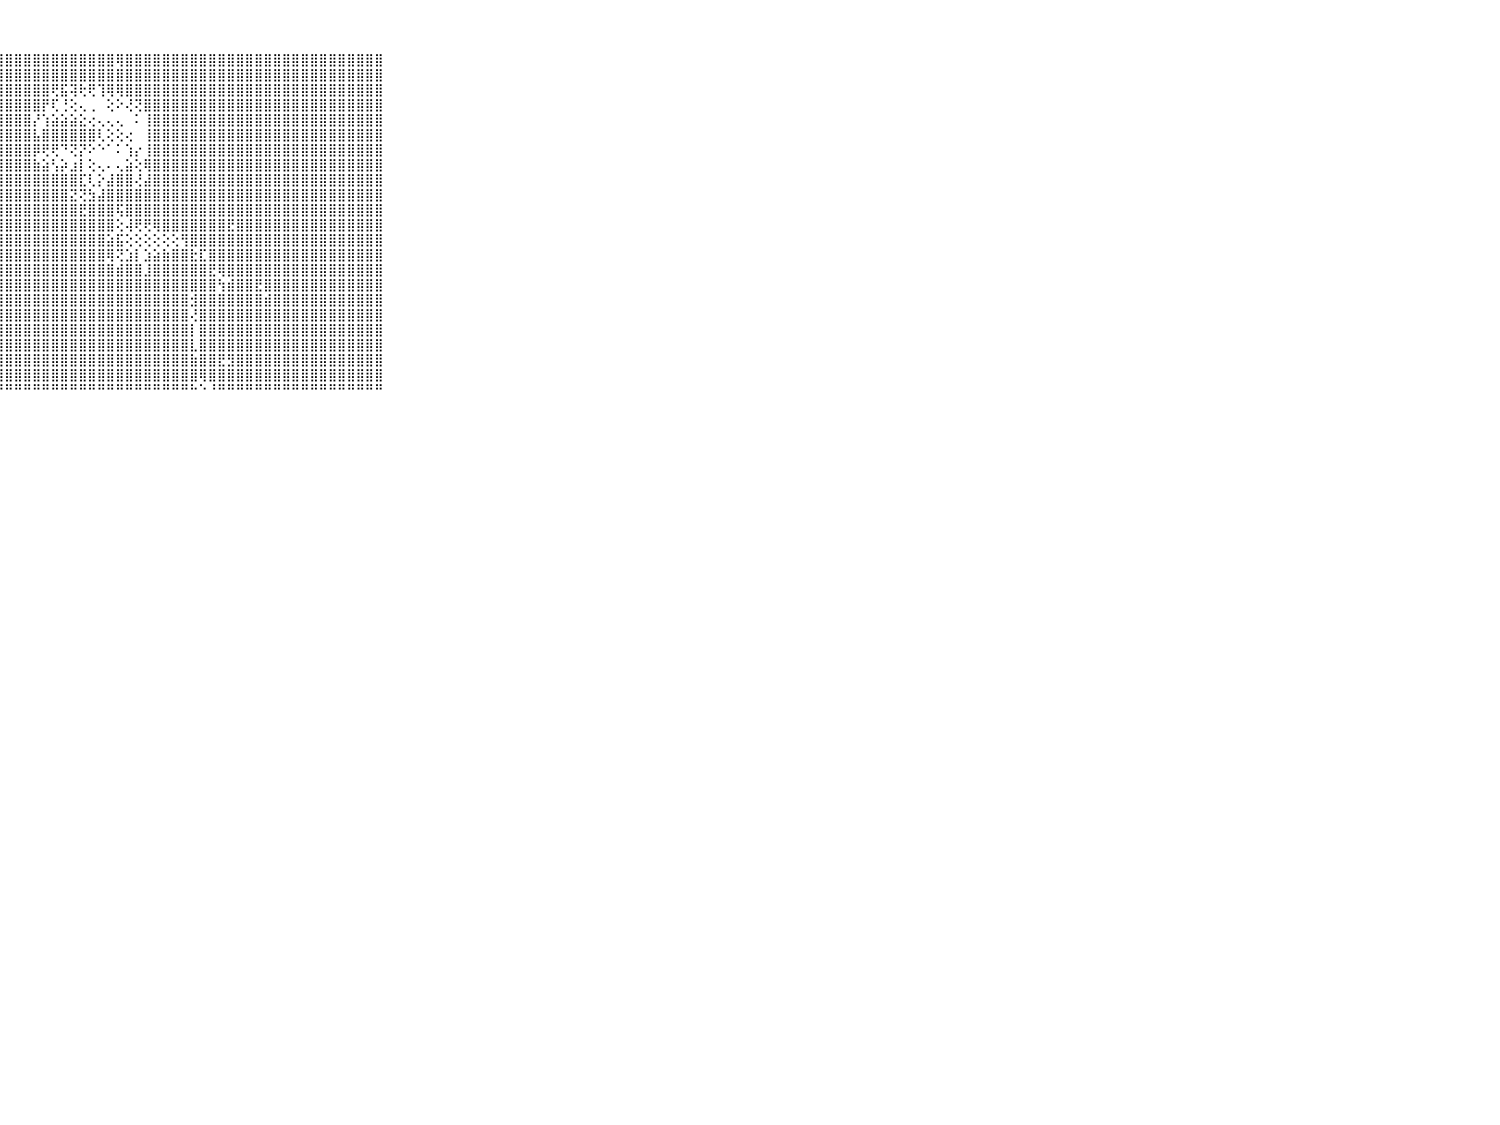

⠀⠀⠀⠀⠀⠀⠀⠀⠀⠀⠀⣽⣽⣿⣿⣿⣷⢜⢕⢕⢱⣿⣿⣿⣿⣿⣿⣿⣿⣿⣿⣿⣿⣿⣿⣿⣿⣿⣿⣿⢿⣿⣿⣿⣿⣿⣿⣿⣿⣿⣿⣿⣿⣿⣿⣿⣿⣿⣿⣿⣿⣿⣿⣿⣿⣿⣿⣿⣿⠀⠀⠀⠀⠀⠀⠀⠀⠀⠀⠀⠀
⠀⠀⠀⠀⠀⠀⠀⠀⠀⠀⠀⢹⣿⣷⢿⣿⣿⢕⢜⢕⣕⣿⣿⣿⣿⣿⣿⣿⣿⣿⣿⣿⣿⣿⣿⣿⣿⣿⣿⣿⣿⣿⣿⣿⣿⣿⣿⣿⣿⣿⣿⣿⣿⣿⣿⣿⣿⣿⣿⣿⣿⣿⣿⣿⣿⣿⣿⣿⣿⠀⠀⠀⠀⠀⠀⠀⠀⠀⠀⠀⠀
⠀⠀⠀⠀⠀⠀⠀⠀⠀⠀⠀⣾⣿⣿⣿⣿⣯⡝⢕⢕⢏⣿⣿⣿⣿⣿⣿⣿⣿⣿⣿⣿⣿⢟⣯⢽⢗⢟⢹⢿⢿⣿⣿⣿⣿⣿⣿⣿⣿⣿⣿⣿⣿⣿⣿⣿⣿⣿⣿⣿⣿⣿⣿⣿⣿⣿⣿⣿⣿⠀⠀⠀⠀⠀⠀⠀⠀⠀⠀⠀⠀
⠀⠀⠀⠀⠀⠀⠀⠀⠀⠀⠀⣻⣯⣿⣟⣿⣟⠕⡕⢜⢱⣿⣿⣿⣿⣿⣿⣿⣿⣿⣿⣿⡟⢏⢘⢕⢄⢀⠀⢕⠕⢜⢝⣿⣿⣿⣿⣿⣿⣿⣿⣿⣿⣿⣿⣿⣿⣿⣿⣿⣿⣿⣿⣿⣿⣿⣿⣿⣿⠀⠀⠀⠀⠀⠀⠀⠀⠀⠀⠀⠀
⠀⠀⠀⠀⠀⠀⠀⠀⠀⠀⠀⣾⣿⣿⣿⣽⣿⢔⠑⢱⢕⣿⣿⣿⣿⣿⣿⣿⣿⣿⣿⡜⢱⣵⣵⣵⣕⢔⢄⢄⢄⠀⠅⢸⣿⣿⣿⣿⣿⣿⣿⣿⣿⣿⣿⣿⣿⣿⣿⣿⣿⣿⣿⣿⣿⣿⣿⣿⣿⠀⠀⠀⠀⠀⠀⠀⠀⠀⠀⠀⠀
⠀⠀⠀⠀⠀⠀⠀⠀⠀⠀⠀⢿⣻⣿⣿⣿⢏⠁⢔⢕⢱⣿⣿⣿⣿⣿⣿⣿⣿⣿⣿⣧⣿⣿⣿⣿⣿⣿⢇⢕⢕⢔⠀⢸⣿⣿⣿⣿⣿⣿⣿⣿⣿⣿⣿⣿⣿⣿⣿⣿⣿⣿⣿⣿⣿⣿⣿⣿⣿⠀⠀⠀⠀⠀⠀⠀⠀⠀⠀⠀⠀
⠀⠀⠀⠀⠀⠀⠀⠀⠀⠀⠀⣺⢿⣿⣿⣟⣾⢔⠁⢕⢕⣻⣿⣿⣿⣿⣿⣿⣿⣿⣿⡿⢟⢟⠙⢝⡝⠕⠑⠁⠅⢱⡔⢸⣿⣿⣿⣿⣿⣿⣿⣿⣿⣿⣿⣿⣿⣿⣿⣿⣿⣿⣿⣿⣿⣿⣿⣿⣿⠀⠀⠀⠀⠀⠀⠀⠀⠀⠀⠀⠀
⠀⠀⠀⠀⠀⠀⠀⠀⠀⠀⠀⢾⣟⣿⣯⣿⣯⠁⢔⢕⢱⣿⣿⣿⣿⣿⣿⣿⣿⣿⣿⣷⣵⢣⡵⣰⡇⢕⢄⠄⢄⣵⢕⢿⣿⣿⣿⣿⣿⣿⣿⣿⣿⣿⣿⣿⣿⣿⣿⣿⣿⣿⣿⣿⣿⣿⣿⣿⣿⠀⠀⠀⠀⠀⠀⠀⠀⠀⠀⠀⠀
⠀⠀⠀⠀⠀⠀⠀⠀⠀⠀⠀⣮⣿⣾⣿⣿⣿⢔⠁⢕⢕⣿⣿⣿⣿⣿⣿⣿⣿⣿⣿⣿⣿⣿⣿⣿⣏⢇⡕⣼⣿⣿⢜⣼⣿⣿⣿⣿⣿⣿⣿⣿⣿⣿⣿⣿⣿⣿⣿⣿⣿⣿⣿⣿⣿⣿⣿⣿⣿⠀⠀⠀⠀⠀⠀⠀⠀⠀⠀⠀⠀
⠀⠀⠀⠀⠀⠀⠀⠀⠀⠀⠀⢜⡿⣿⣿⣿⡿⠁⢔⢕⢕⣿⣿⣿⣿⣿⣿⣿⣿⣿⣿⣿⣿⣿⣿⣝⢝⣳⣼⣿⣿⣿⣿⣿⣿⣿⣿⣿⣿⣿⣿⣿⣿⣿⣿⣿⣿⣿⣿⣿⣿⣿⣿⣿⣿⣿⣿⣿⣿⠀⠀⠀⠀⠀⠀⠀⠀⠀⠀⠀⠀
⠀⠀⠀⠀⠀⠀⠀⠀⠀⠀⠀⢱⢺⣷⣿⣿⣿⢕⠁⢕⢕⢾⣿⣿⣿⣿⣿⣿⣿⣿⣿⣿⣿⣿⣿⣿⣟⣿⣿⣿⢯⣿⣿⣿⣿⣿⣿⣿⣿⣿⣿⣿⣿⣿⣿⣿⣿⣿⣿⣿⣿⣿⣿⣿⣿⣿⣿⣿⣿⠀⠀⠀⠀⠀⠀⠀⠀⠀⠀⠀⠀
⠀⠀⠀⠀⠀⠀⠀⠀⠀⠀⠀⢱⡯⣻⡾⣿⡿⢁⢕⢕⢕⣿⣿⣿⣿⣿⣿⣿⣿⣿⣿⣿⣿⣿⣿⣿⣿⣿⣿⣿⢕⢼⢟⢟⢿⣿⣿⣿⣿⣿⣿⣿⣟⣿⣿⣿⣿⣿⣿⣿⣿⣿⣿⣿⣿⣿⣿⣿⣿⠀⠀⠀⠀⠀⠀⠀⠀⠀⠀⠀⠀
⠀⠀⠀⠀⠀⠀⠀⠀⠀⠀⠀⢕⣽⣿⡻⣻⢿⢕⠁⢕⢕⣸⣿⣿⣿⣿⣿⣿⣿⣿⣿⣿⣿⣿⣿⣿⣿⣿⣿⣵⣯⢕⢕⢕⢕⢕⢕⢻⣿⣿⣿⣿⣿⣿⣿⣿⣿⣿⣿⣿⣿⣿⣿⣿⣿⣿⣿⣿⣿⠀⠀⠀⠀⠀⠀⠀⠀⠀⠀⠀⠀
⠀⠀⠀⠀⠀⠀⠀⠀⠀⠀⠀⢕⢜⡟⡳⣿⣟⠀⢕⢕⢕⣿⣿⣿⣿⣿⣿⣿⣿⣿⣿⣿⣿⣿⣿⣿⣿⣿⣿⢿⢝⣱⡇⣱⣵⣷⣿⣿⣗⣏⣿⣿⣿⣿⣿⣿⣿⣿⣿⣿⣿⣿⣿⣿⣿⣿⣿⣿⣿⠀⠀⠀⠀⠀⠀⠀⠀⠀⠀⠀⠀
⠀⠀⠀⠀⠀⠀⠀⠀⠀⠀⠀⢕⢝⢕⢝⣿⣿⢕⠁⢕⢜⣿⣿⣿⣿⣿⣿⣿⣿⣿⣿⣿⣿⣿⣿⣿⣿⣿⣿⣿⣾⣿⣿⣸⣿⣿⣿⣿⣿⣿⣟⢿⣿⣿⣿⣿⣿⣿⣿⣿⣿⣿⣿⣿⣿⣿⣿⣿⣿⠀⠀⠀⠀⠀⠀⠀⠀⠀⠀⠀⠀
⠀⠀⠀⠀⠀⠀⠀⠀⠀⠀⠀⢕⢕⢝⢿⣿⣽⢀⢕⢕⢕⣿⣿⣿⣿⣿⣿⣿⣿⣿⣿⣿⣿⣿⣿⣿⣿⣿⣿⣿⣿⣿⣿⣿⣿⣿⣿⣿⣿⣿⣿⢳⣾⣿⣿⣟⣿⣿⣿⣿⣿⣿⣿⣿⣿⣿⣿⣿⣿⠀⠀⠀⠀⠀⠀⠀⠀⠀⠀⠀⠀
⠀⠀⠀⠀⠀⠀⠀⠀⠀⠀⠀⢕⢕⢸⢏⣵⣯⢕⢑⢕⢕⣿⣿⣿⣿⣿⣿⣿⣿⣿⣿⣿⣿⣿⣿⣿⣿⣿⣿⣿⣿⣿⣿⣿⣿⣿⣿⣿⣺⣿⣿⣿⣿⣿⣿⣿⣾⣿⣿⣿⣿⣿⣿⣿⣿⣿⣿⣿⣿⠀⠀⠀⠀⠀⠀⠀⠀⠀⠀⠀⠀
⠀⠀⠀⠀⠀⠀⠀⠀⠀⠀⠀⢕⢕⣕⢜⢏⡟⢀⢕⢕⢕⣾⣿⣿⣿⣿⣿⣿⣿⣿⣿⣿⣿⣿⣿⣿⣿⣿⣿⣿⣿⣿⣿⣿⣿⣿⣿⣿⢜⣿⣿⣿⣿⣿⣿⣿⣿⣿⣿⣿⣿⣿⣿⣿⣿⣿⣿⣿⣿⠀⠀⠀⠀⠀⠀⠀⠀⠀⠀⠀⠀
⠀⠀⠀⠀⠀⠀⠀⠀⠀⠀⠀⢕⢕⢜⢕⢜⣵⢕⢑⢕⢜⣿⣿⣿⣿⣿⣿⣿⣿⣿⣿⣿⣿⣿⣿⣿⣿⣿⣿⣿⣿⣿⣿⣿⣿⣿⣿⣿⡇⣿⣿⣿⣿⣿⣿⣿⣿⣿⣿⣿⣿⣿⣿⣿⣿⣿⣿⣿⣿⠀⠀⠀⠀⠀⠀⠀⠀⠀⠀⠀⠀
⠀⠀⠀⠀⠀⠀⠀⠀⠀⠀⠀⢕⢕⢕⢱⢧⡕⢀⢕⢕⢕⣿⣿⣿⣿⣿⣿⣿⣿⣿⣿⣿⣿⣿⣿⣿⣿⣿⣿⣿⣿⣿⣿⣿⣿⣿⣿⣿⣇⣿⣿⣿⣿⣿⣿⣿⣿⣿⣿⣿⣿⣿⣿⣿⣿⣿⣿⣿⣿⠀⠀⠀⠀⠀⠀⠀⠀⠀⠀⠀⠀
⠀⠀⠀⠀⠀⠀⠀⠀⠀⠀⠀⢕⢕⢕⢕⢹⢎⢔⠅⢕⢕⢿⣿⣿⣿⣿⣿⣿⣿⣿⣿⣿⣿⣿⣿⣿⣿⣿⣿⣿⣿⣿⣿⣿⣿⣿⣿⣿⣷⣿⣿⣟⣻⣿⣿⣿⣿⣿⣿⣿⣿⣿⣿⣿⣿⣿⣿⣿⣿⠀⠀⠀⠀⠀⠀⠀⠀⠀⠀⠀⠀
⠀⠀⠀⠀⠀⠀⠀⠀⠀⠀⠀⢜⣿⢇⢕⢧⢕⠀⢕⢕⢕⣿⣿⣿⣿⣿⣿⣿⣿⣿⣿⣿⣿⣿⣿⣿⣿⣿⣿⣿⣿⣿⣿⣿⣿⣿⣿⣿⣿⢿⣿⣿⣿⣿⣿⣿⣿⣿⣿⣿⣿⣿⣿⣿⣿⣿⣿⣿⣿⠀⠀⠀⠀⠀⠀⠀⠀⠀⠀⠀⠀
⠀⠀⠀⠀⠀⠀⠀⠀⠀⠀⠀⠑⠋⠑⠑⠑⠑⠐⠑⠑⠑⠚⠛⠛⠛⠛⠛⠛⠛⠛⠛⠛⠛⠛⠛⠛⠛⠛⠛⠛⠛⠛⠛⠛⠛⠛⠛⠛⠓⠑⠘⠛⠛⠛⠛⠛⠛⠛⠛⠛⠛⠛⠛⠛⠛⠛⠛⠛⠛⠀⠀⠀⠀⠀⠀⠀⠀⠀⠀⠀⠀